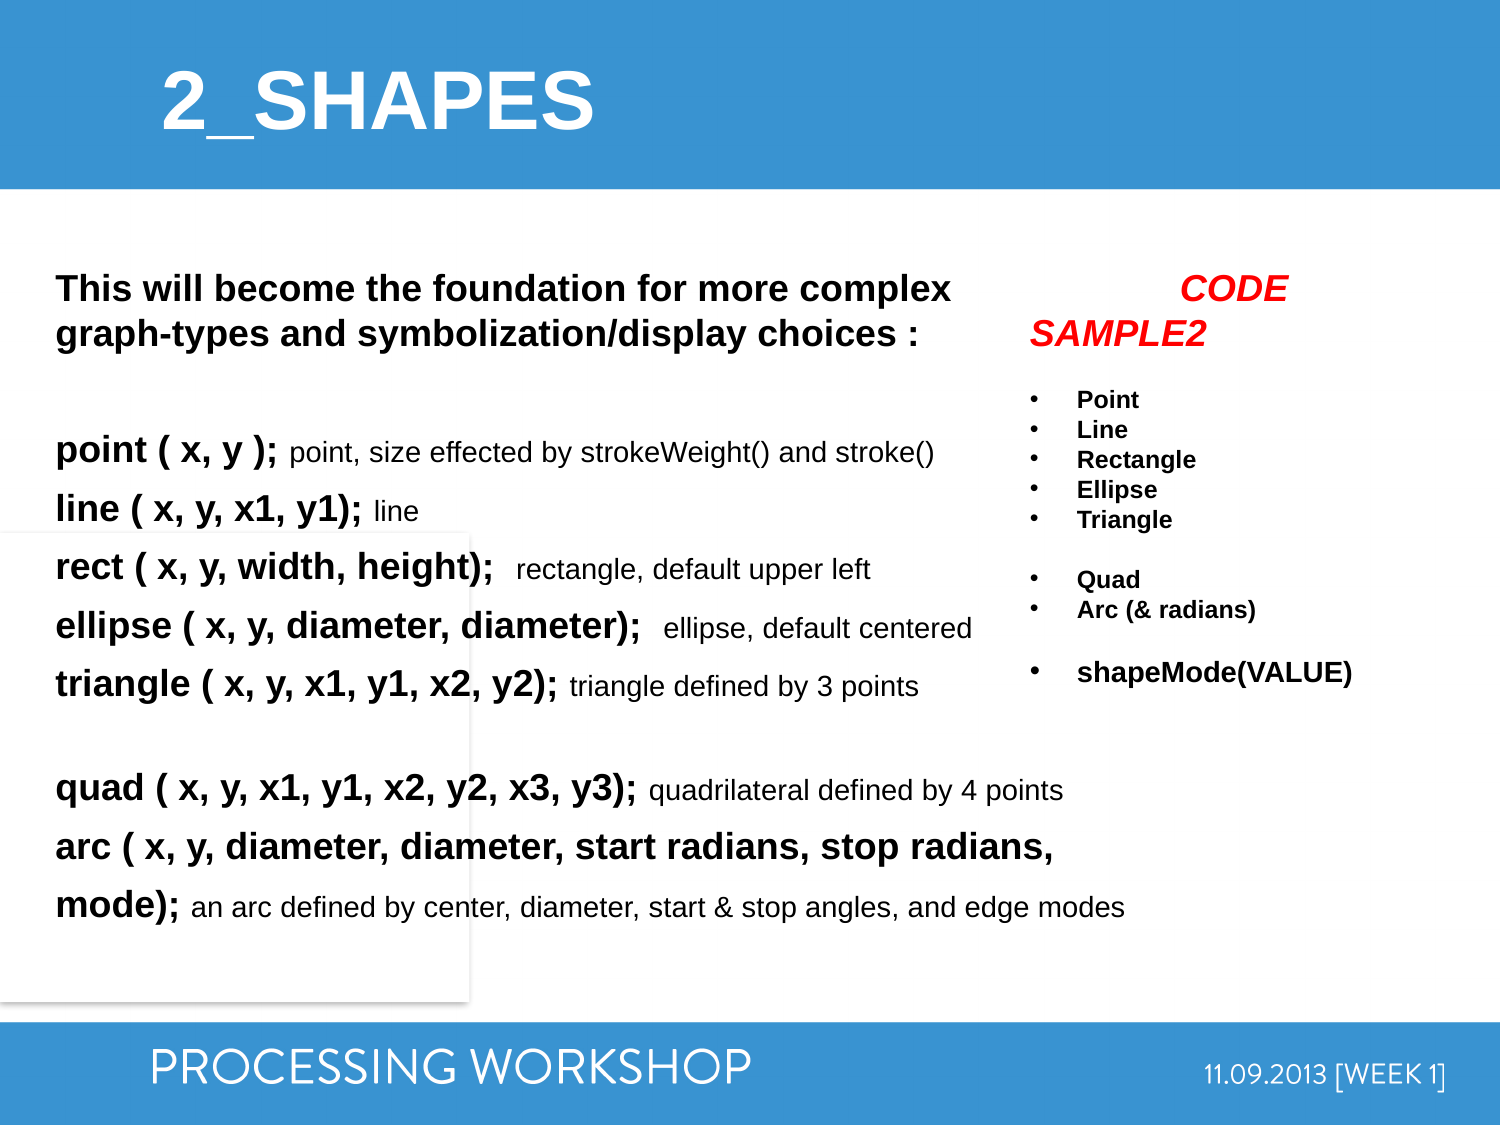

2_shapes
This will become the foundation for more complex
graph-types and symbolization/display choices :

point ( x, y ); point, size effected by strokeWeight() and stroke()
line ( x, y, x1, y1); line
rect ( x, y, width, height);  rectangle, default upper left
ellipse ( x, y, diameter, diameter);  ellipse, default centered
triangle ( x, y, x1, y1, x2, y2); triangle defined by 3 points

quad ( x, y, x1, y1, x2, y2, x3, y3); quadrilateral defined by 4 points
arc ( x, y, diameter, diameter, start radians, stop radians, mode); an arc defined by center, diameter, start & stop angles, and edge modes

	CODE SAMPLE2

Point
Line
Rectangle
Ellipse
Triangle

Quad
Arc (& radians)

shapeMode(VALUE)